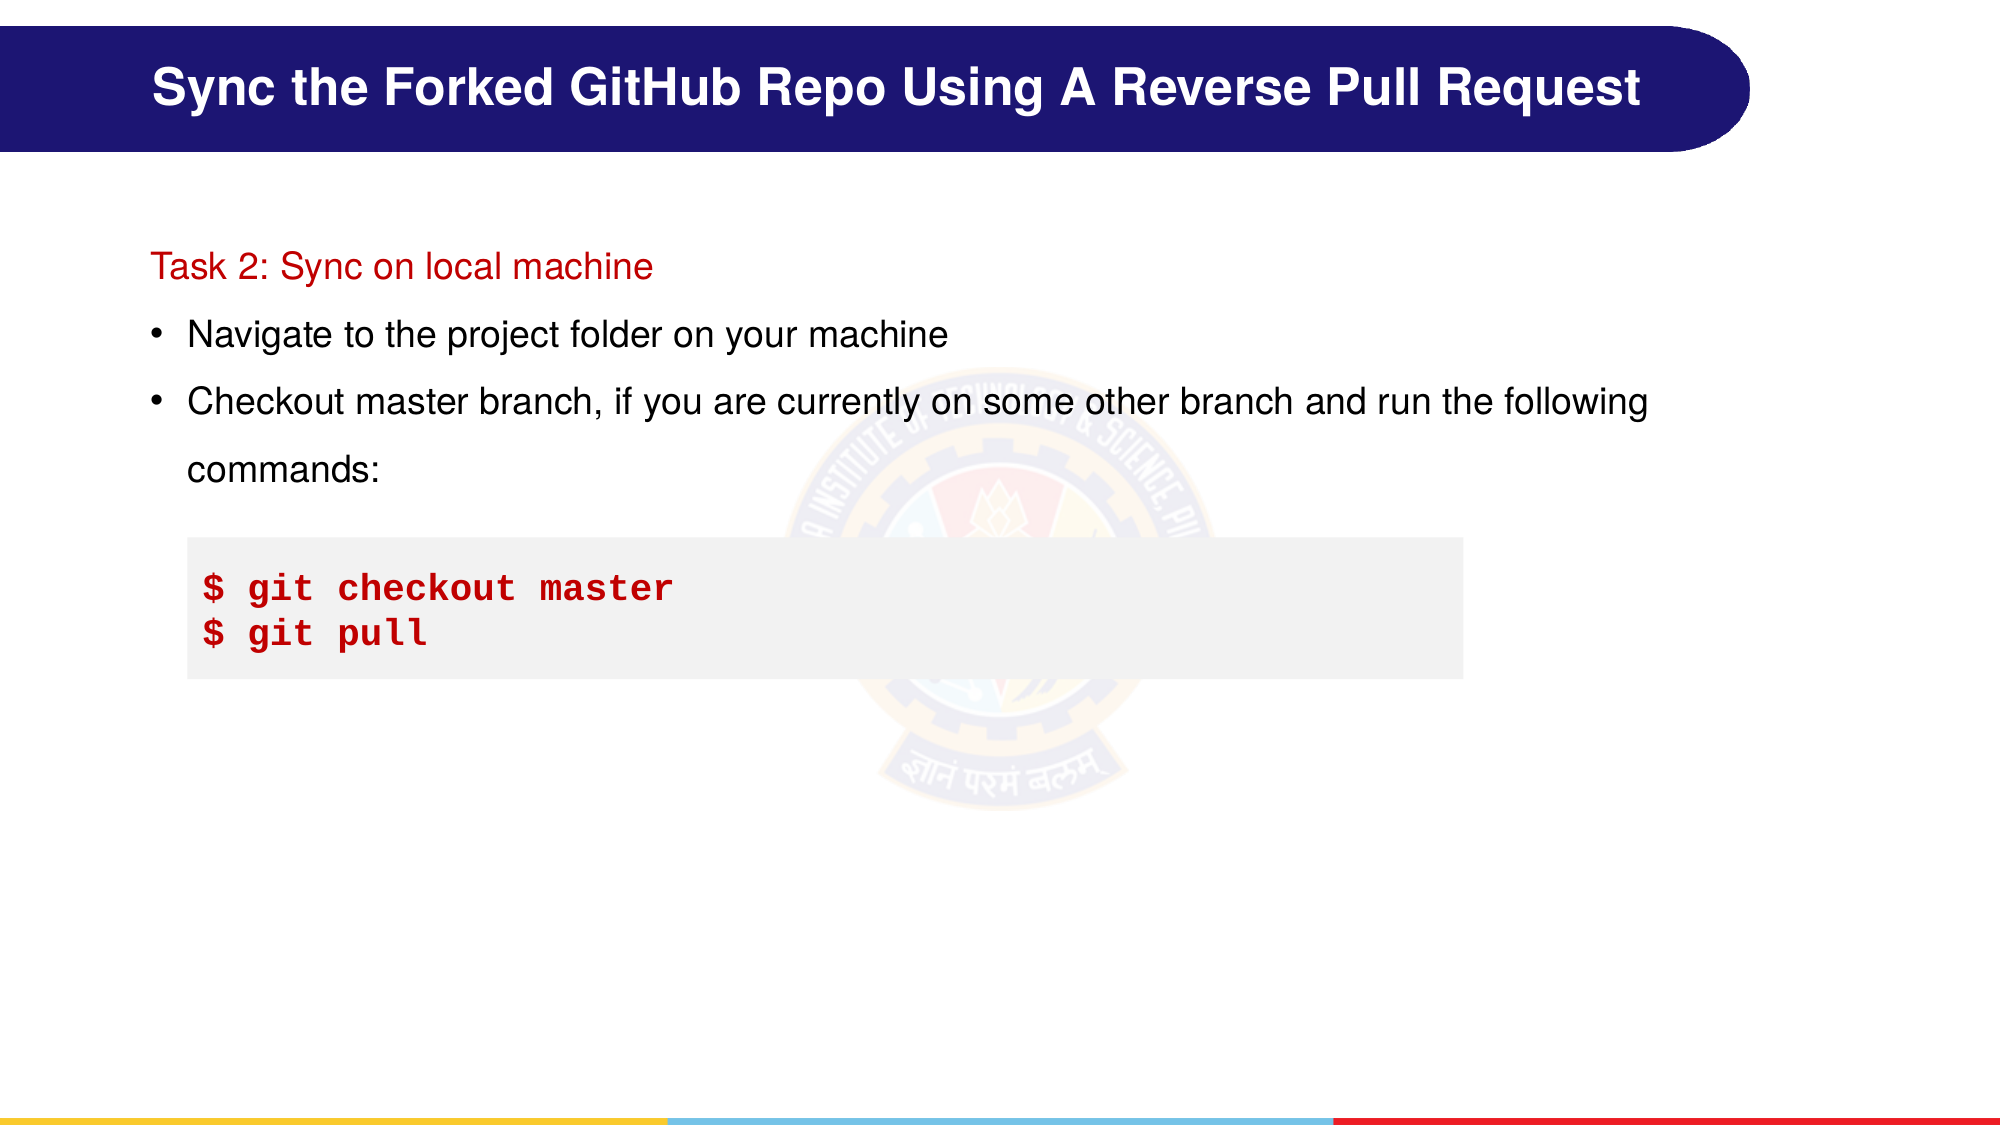

# Sync the Forked GitHub Repo Using A Reverse Pull Request
Task 2: Sync on local machine
Navigate to the project folder on your machine
Checkout master branch, if you are currently on some other branch and run the following commands:

$ git checkout master
$ git pull